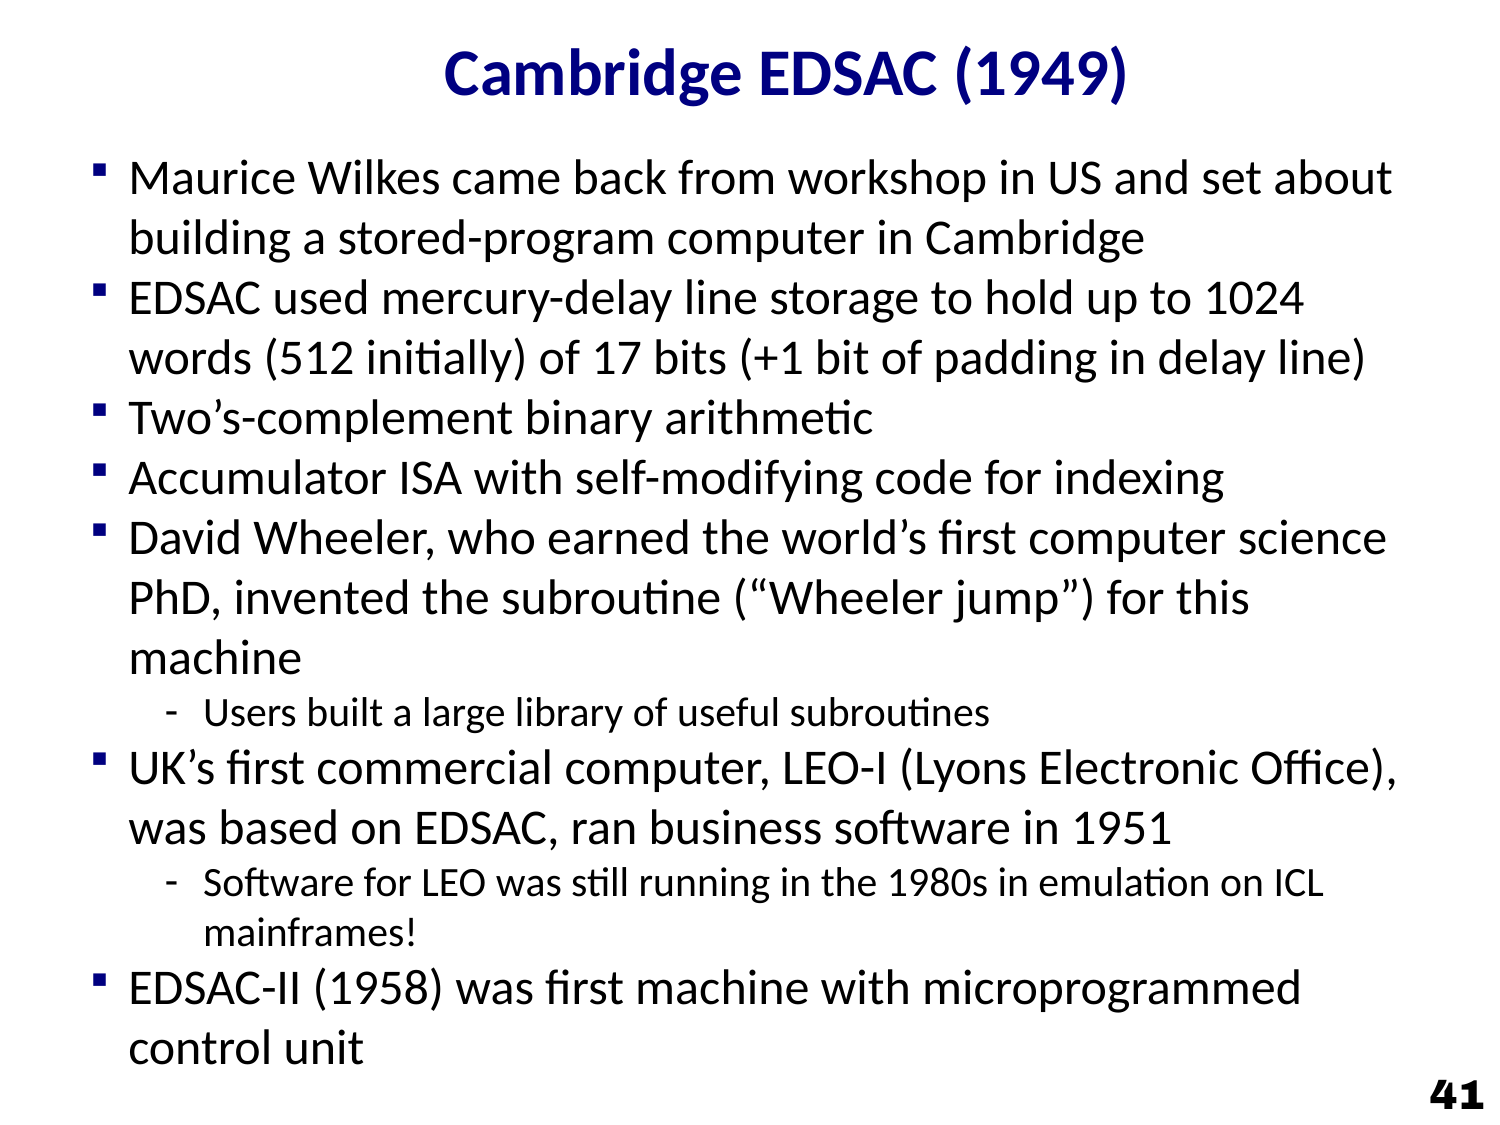

# Cambridge EDSAC (1949)
Maurice Wilkes came back from workshop in US and set about building a stored-program computer in Cambridge
EDSAC used mercury-delay line storage to hold up to 1024 words (512 initially) of 17 bits (+1 bit of padding in delay line)
Two’s-complement binary arithmetic
Accumulator ISA with self-modifying code for indexing
David Wheeler, who earned the world’s first computer science PhD, invented the subroutine (“Wheeler jump”) for this machine
Users built a large library of useful subroutines
UK’s first commercial computer, LEO-I (Lyons Electronic Office), was based on EDSAC, ran business software in 1951
Software for LEO was still running in the 1980s in emulation on ICL mainframes!
EDSAC-II (1958) was first machine with microprogrammed control unit

41